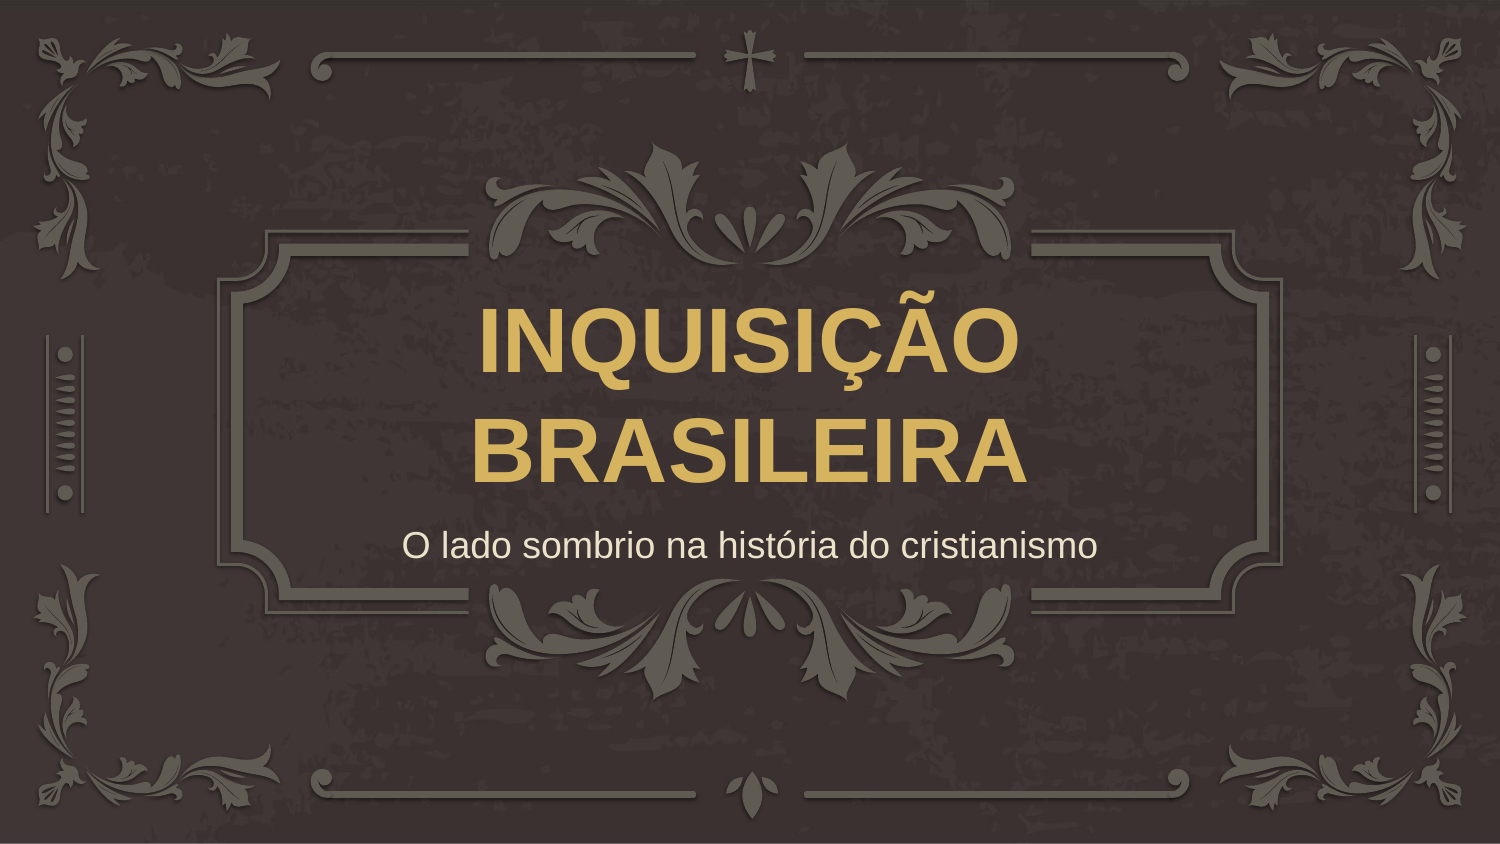

# INQUISIÇÃO BRASILEIRA
O lado sombrio na história do cristianismo